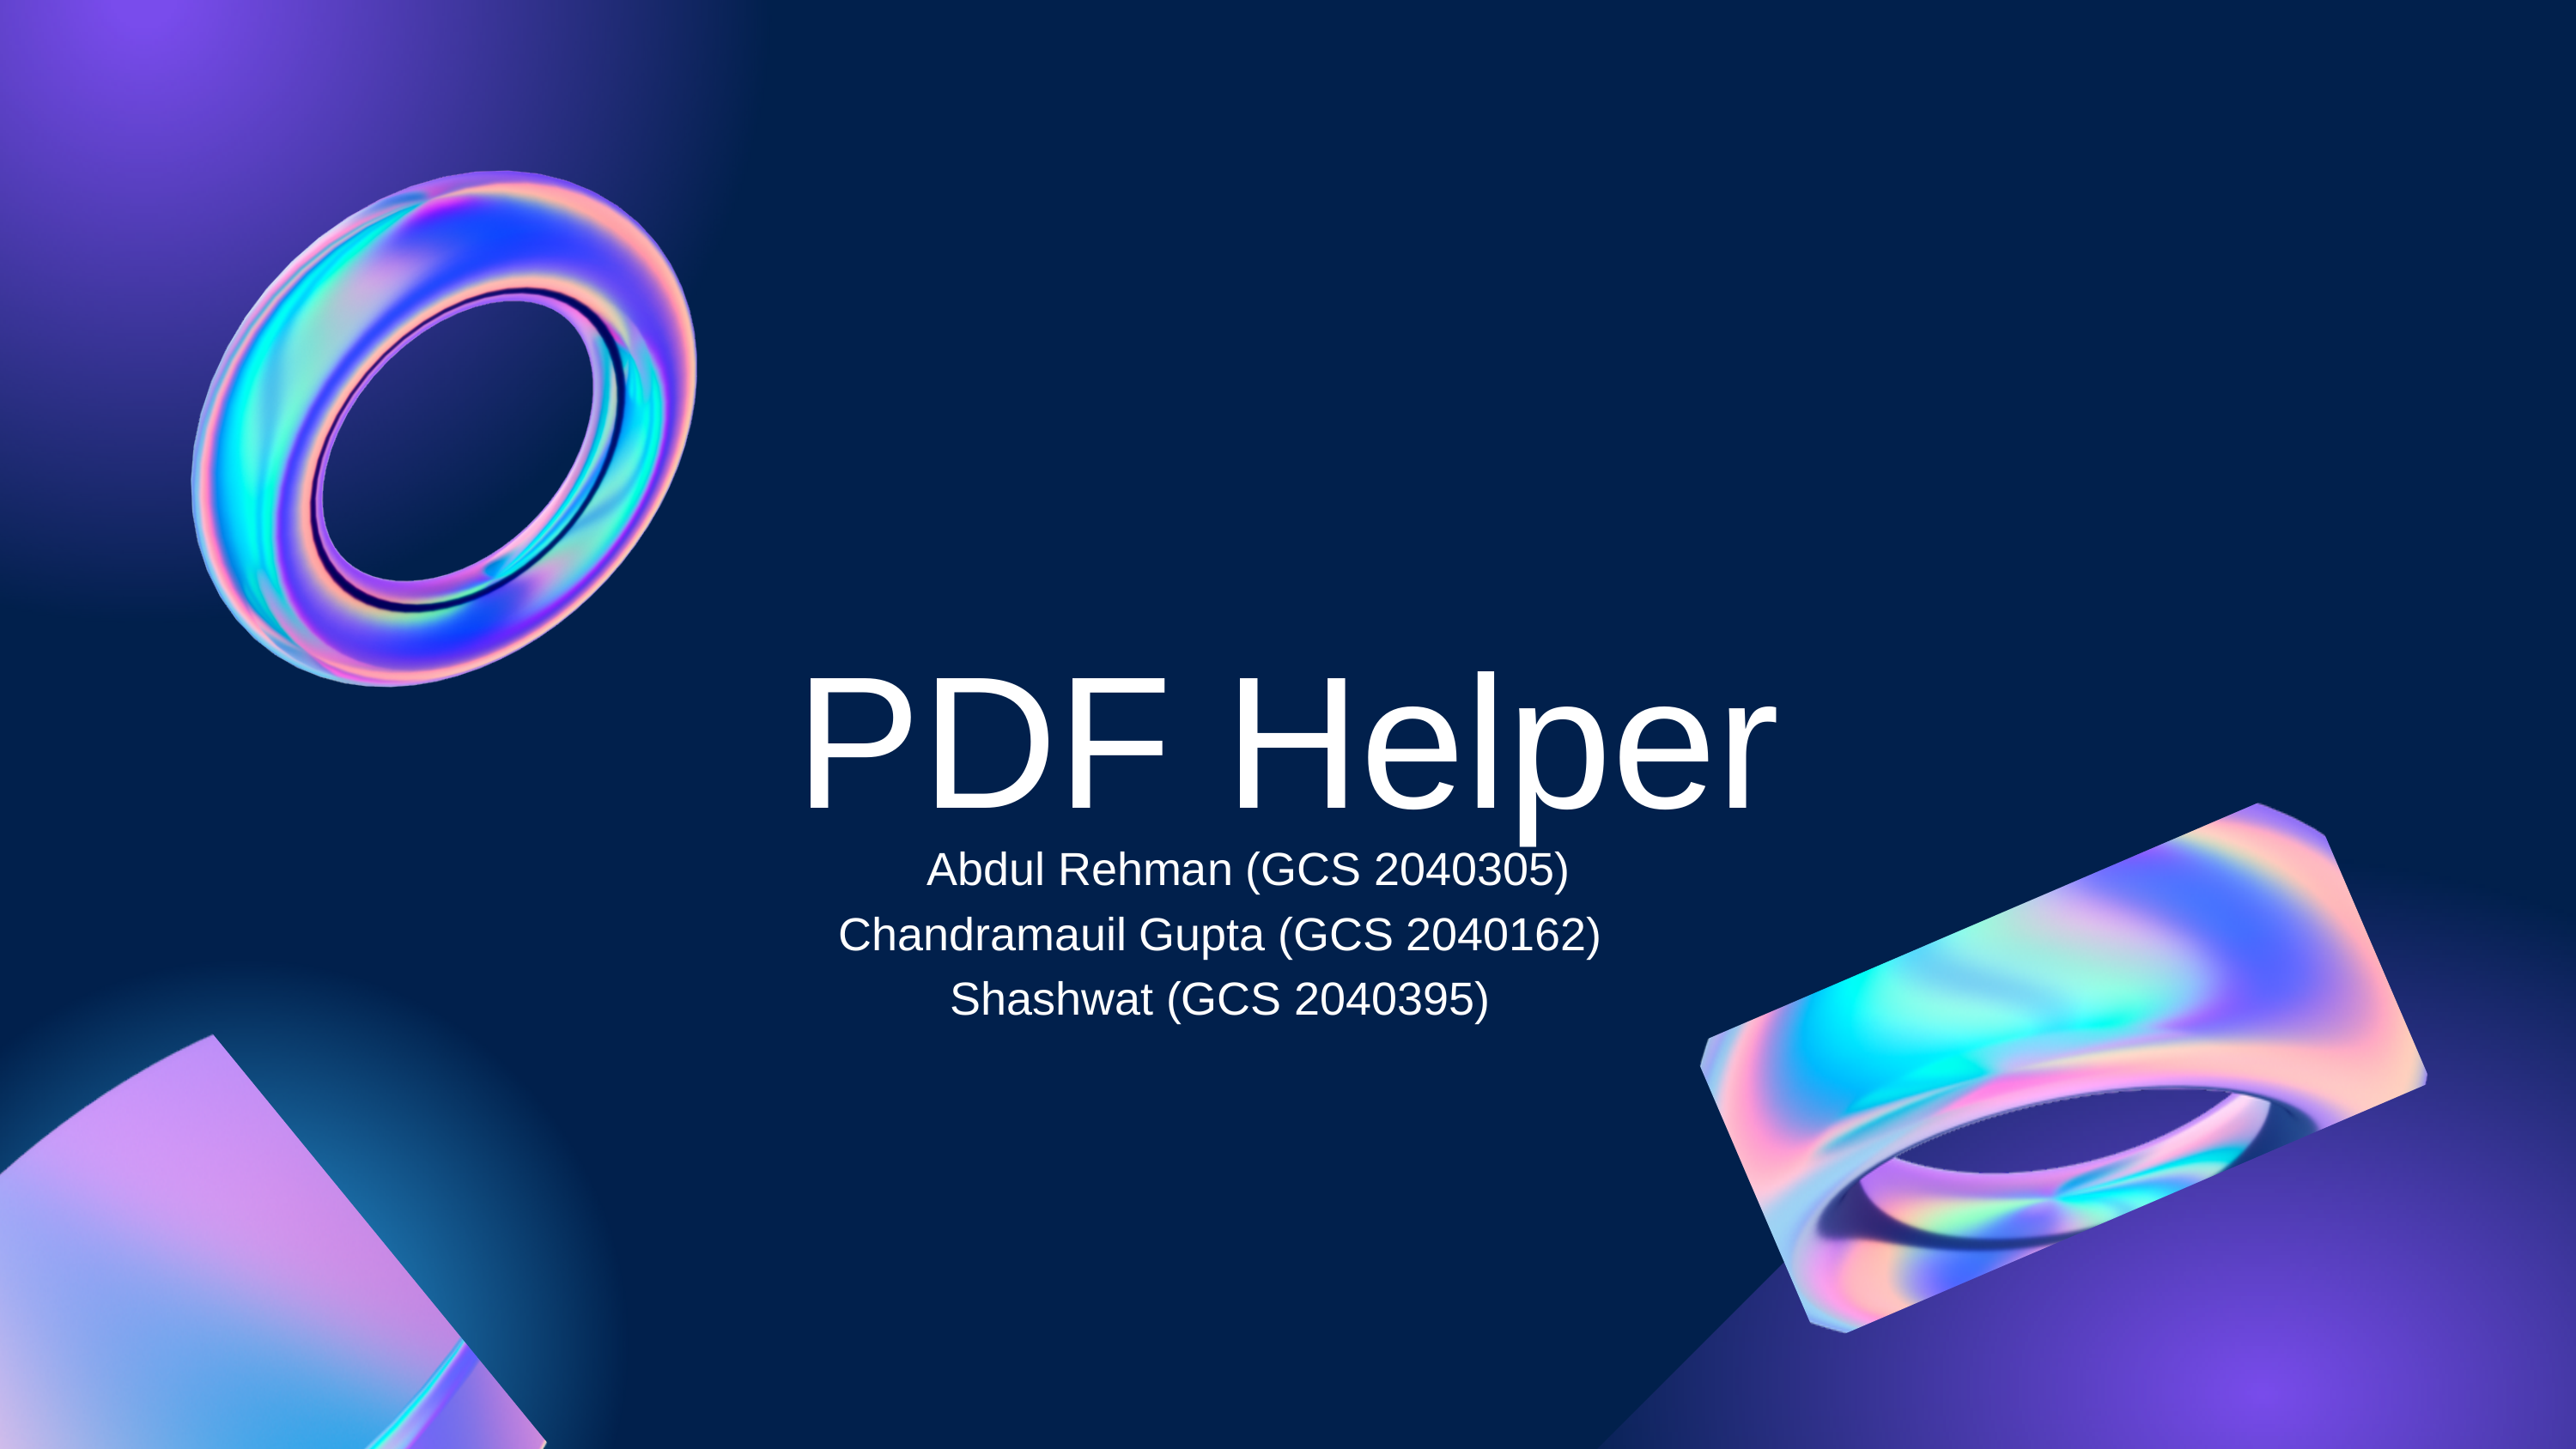

PDF Helper
AbAbdul Rehman (GCS 2040305)
Chandramauil Gupta (GCS 2040162)
Shashwat (GCS 2040395)